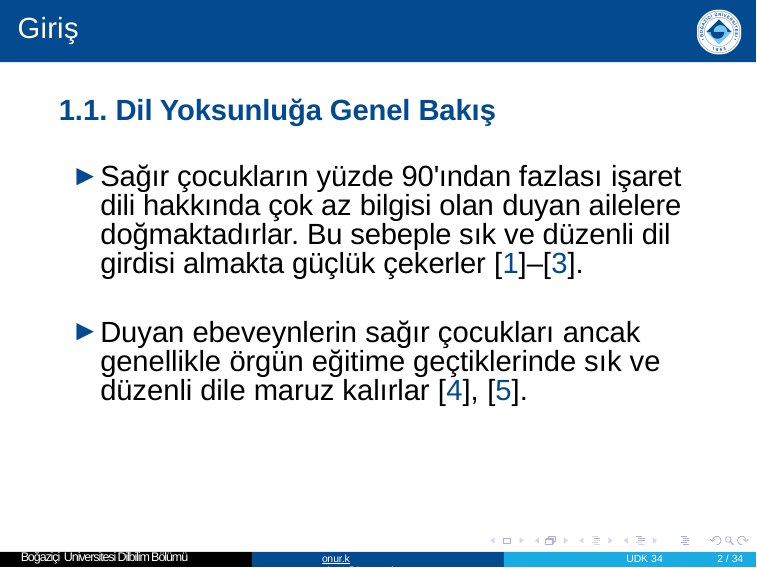

# Giriş
1.1. Dil Yoksunluğa Genel Bakış

Sağır çocukların yüzde 90'ından fazlası işaret dili hakkında çok az bilgisi olan duyan ailelere doğmaktadırlar. Bu sebeple sık ve düzenli dil girdisi almakta güçlük çekerler [1]–[3].

Duyan ebeveynlerin sağır çocukları ancak genellikle örgün eğitime geçtiklerinde sık ve düzenli dile maruz kalırlar [4], [5].

Boğaziçi  Üniversitesi Dilbilim Bölümü
onur.keles1@boun.edu.tr
UDK 34
2 / 34